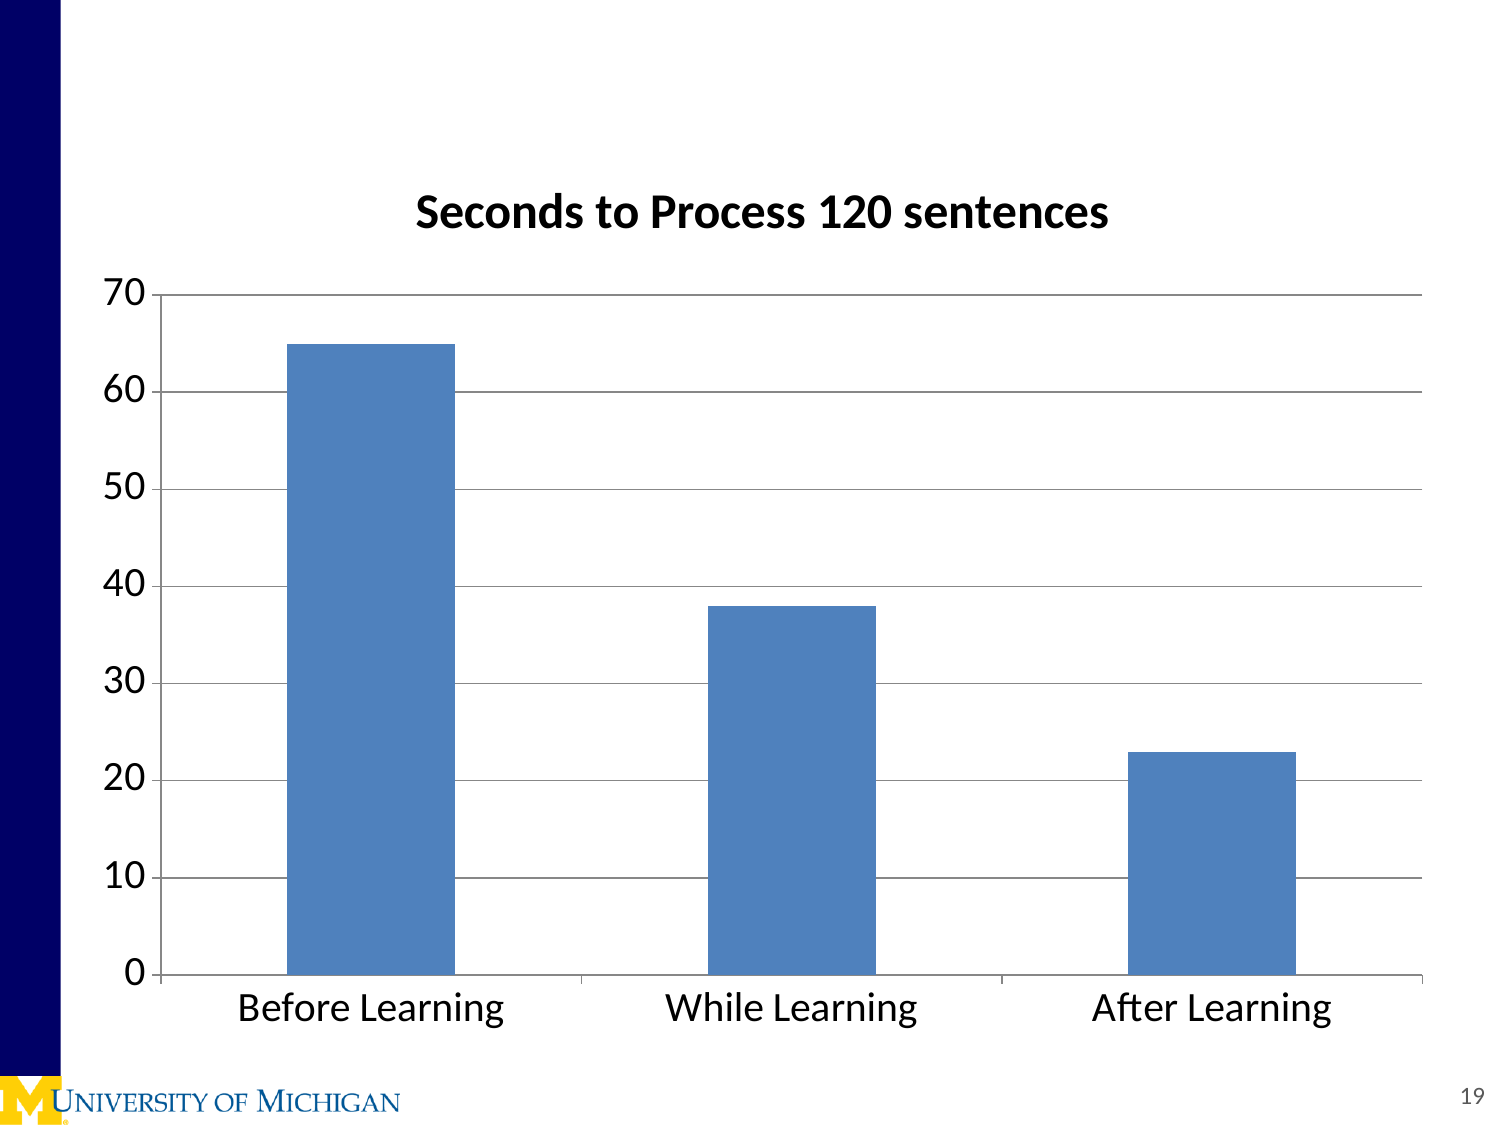

### Chart: Seconds to Process 120 sentences

| Category | Seconds |
|---|---|
| Before Learning | 65.0 |
| While Learning | 38.0 |
| After Learning | 23.0 |
19